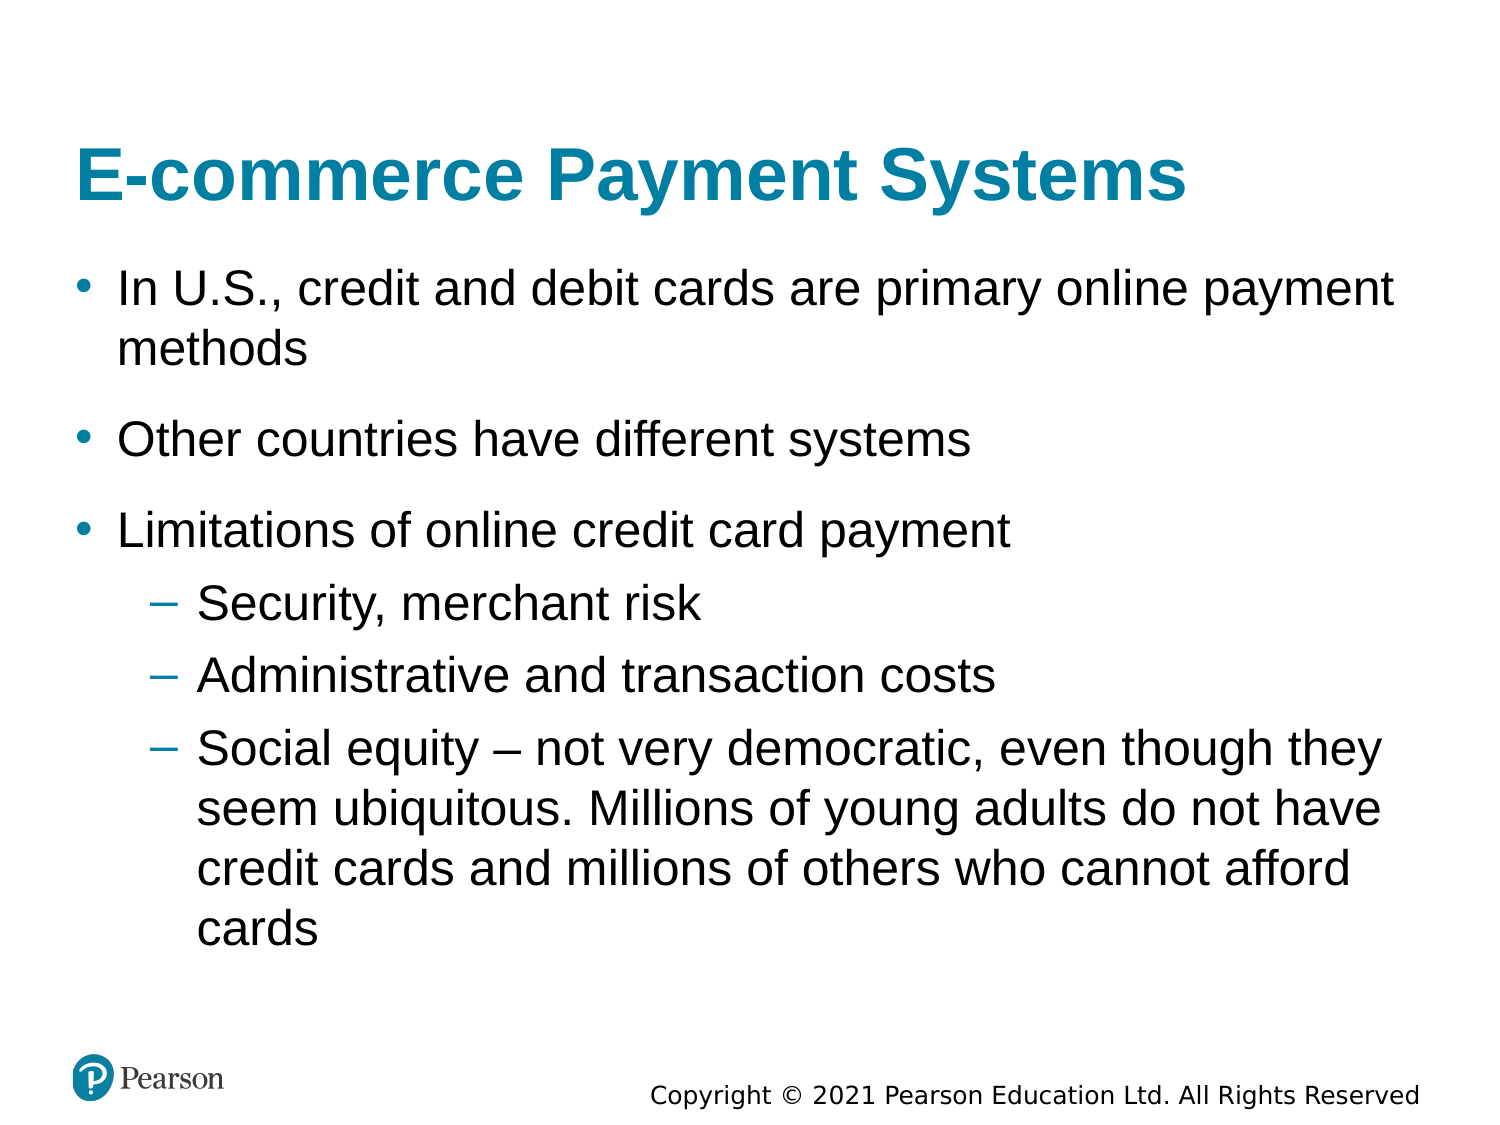

# E-commerce Payment Systems
In U.S., credit and debit cards are primary online payment methods
Other countries have different systems
Limitations of online credit card payment
Security, merchant risk
Administrative and transaction costs
Social equity – not very democratic, even though they seem ubiquitous. Millions of young adults do not have credit cards and millions of others who cannot afford cards